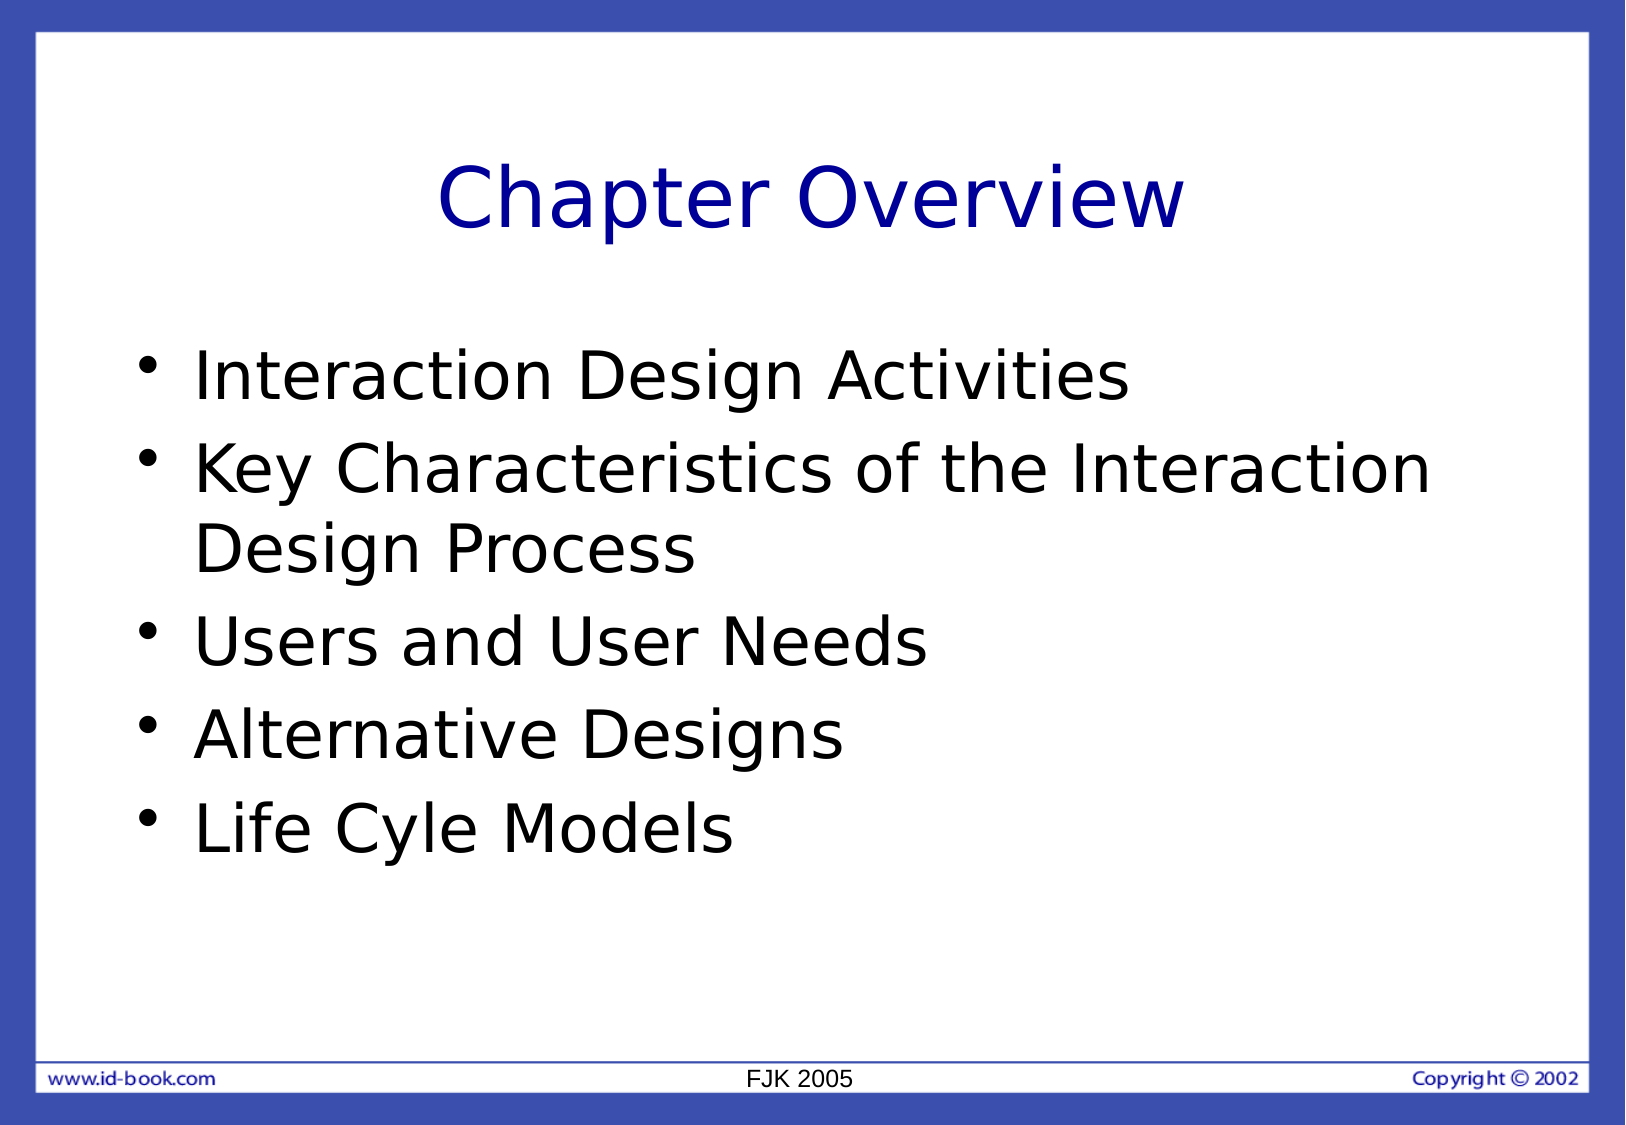

# Chapter Overview
Interaction Design Activities
Key Characteristics of the Interaction Design Process
Users and User Needs
Alternative Designs
Life Cyle Models
FJK 2005